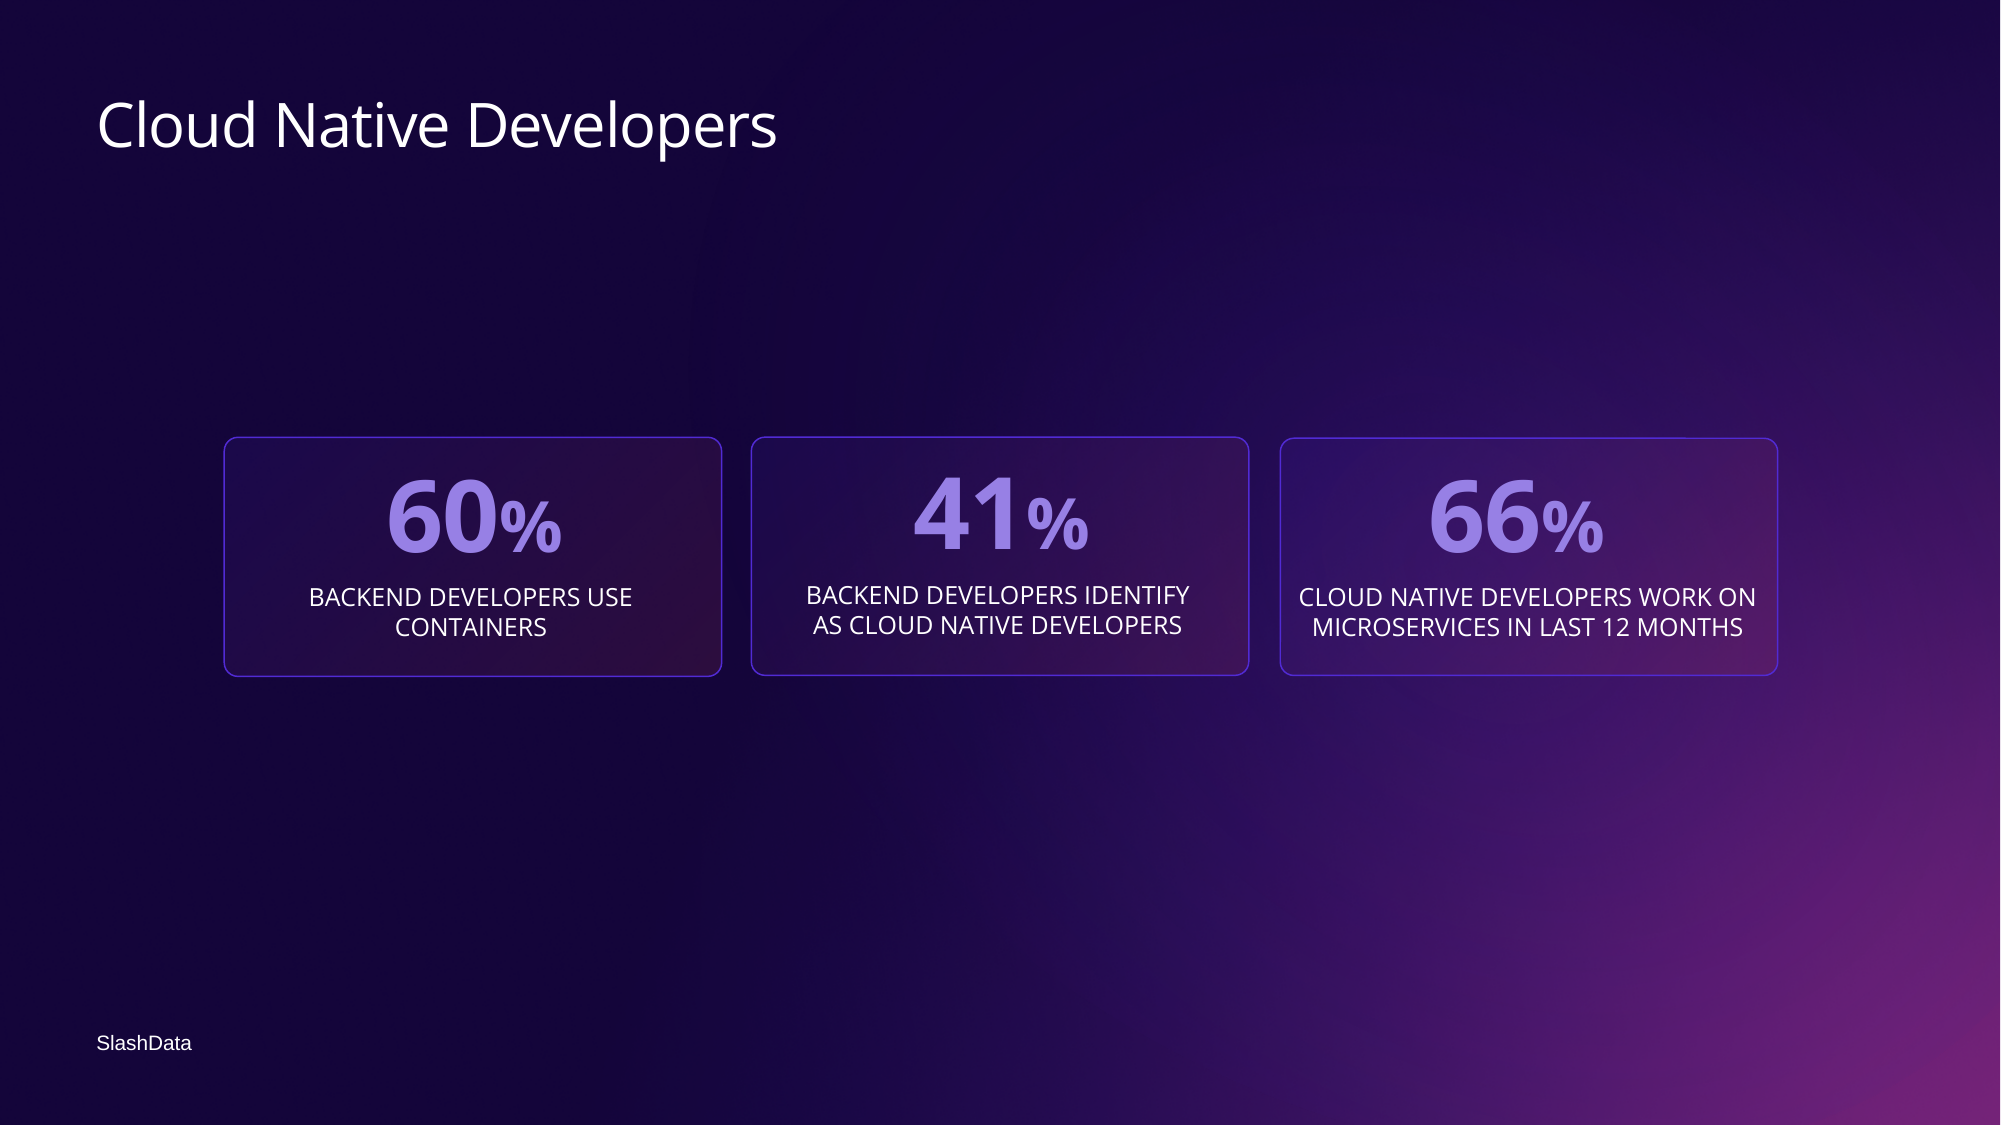

# Cloud Native Developers

41%
Backend Developers Identify as Cloud Native Developers

60%
Backend Developers use Containers

66%
Cloud Native Developers work on Microservices in last 12 months
SlashData